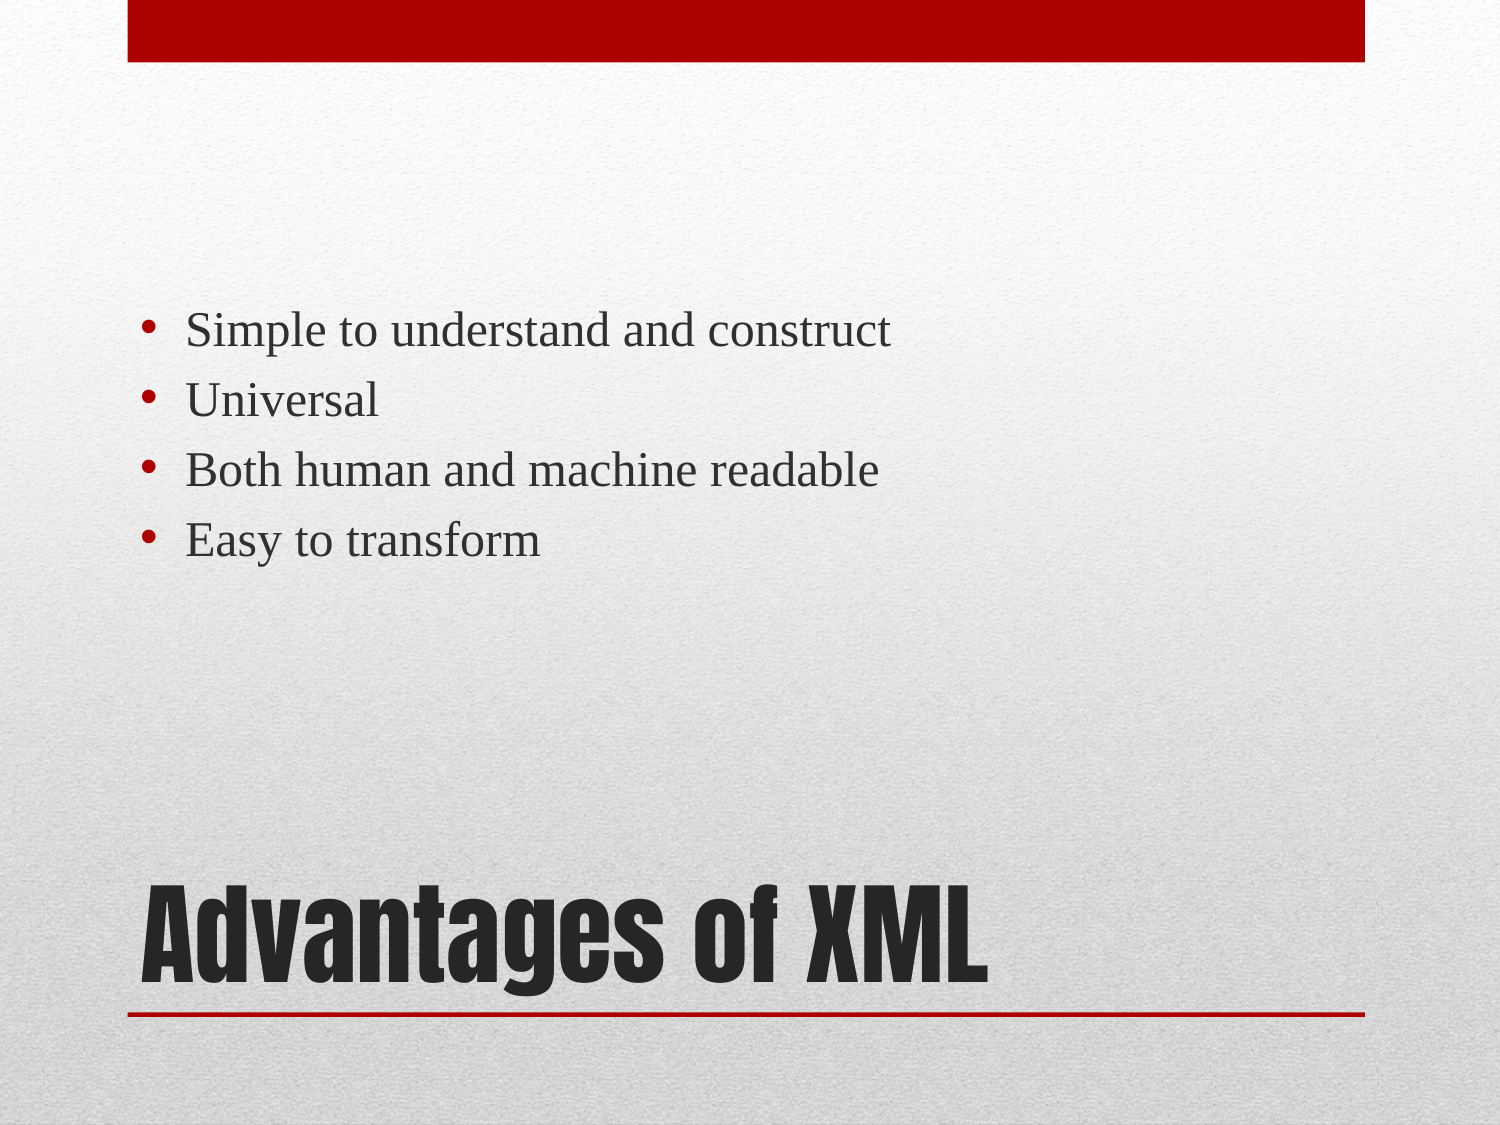

Simple to understand and construct
Universal
Both human and machine readable
Easy to transform
# Advantages of XML